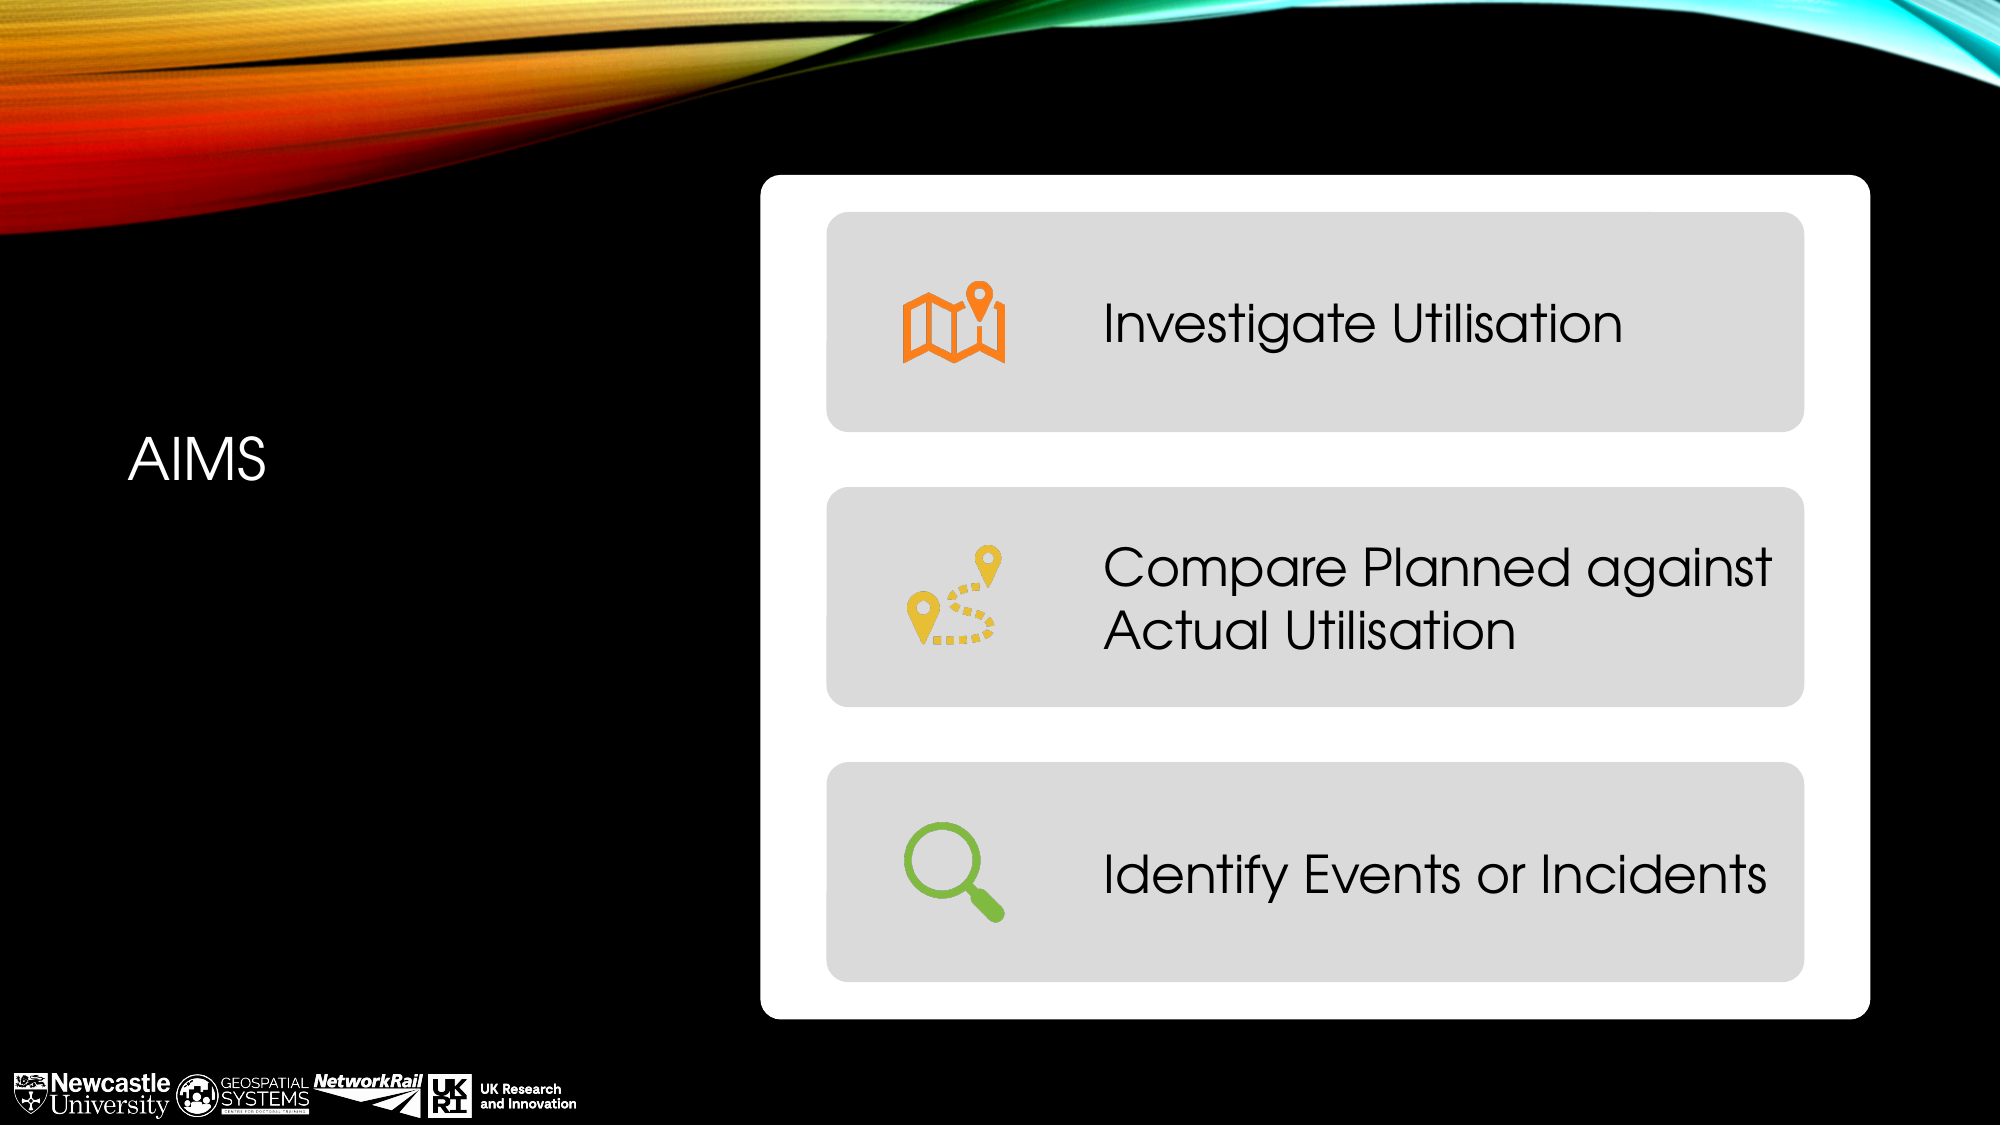

Investigate Utilisation
Compare Planned against Actual Utilisation
Identify Events or Incidents
Aims